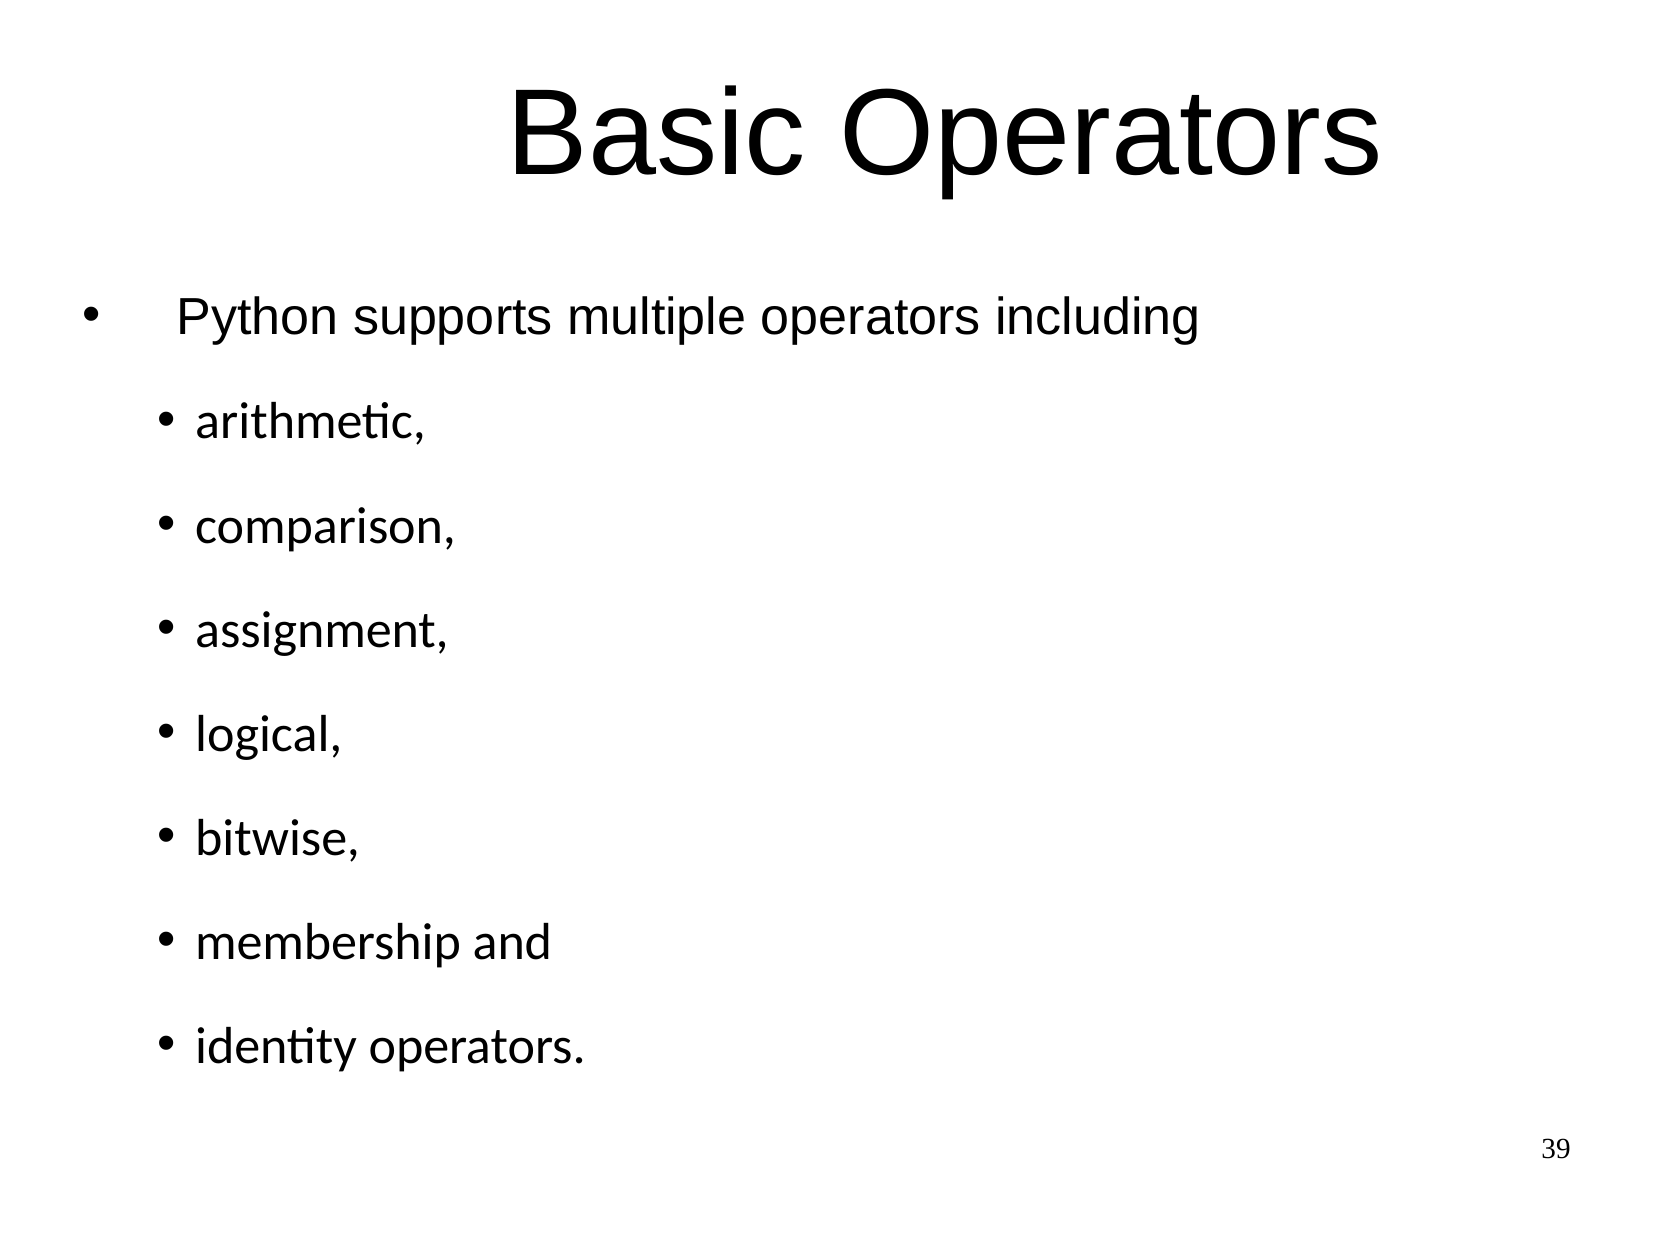

# Basic Operators
Python supports multiple operators including
arithmetic,
comparison,
assignment,
logical,
bitwise,
membership and
identity operators.

39